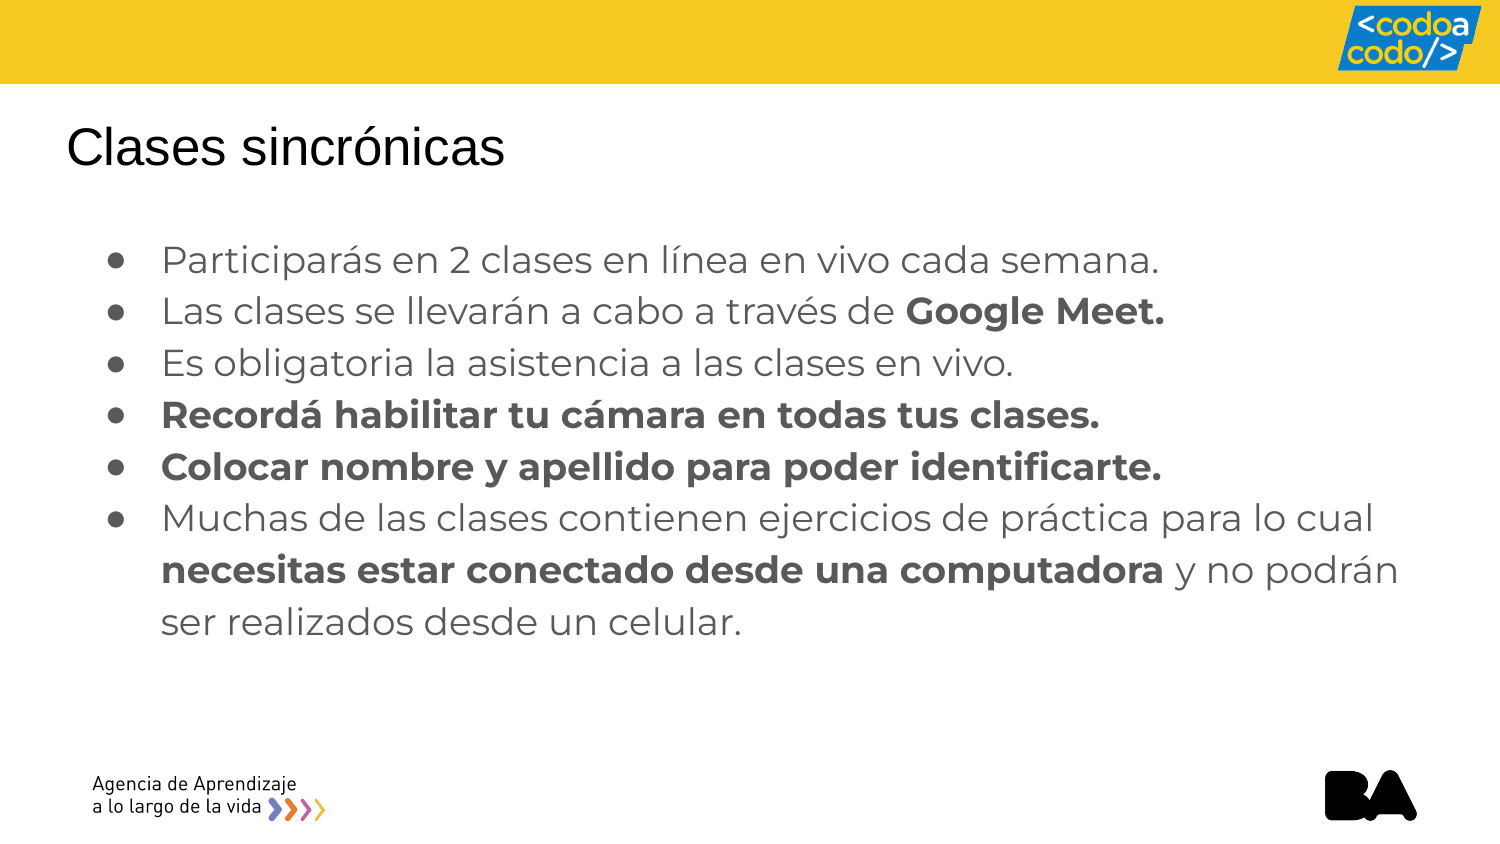

# Clases sincrónicas
Participarás en 2 clases en línea en vivo cada semana.
Las clases se llevarán a cabo a través de Google Meet.
Es obligatoria la asistencia a las clases en vivo.
Recordá habilitar tu cámara en todas tus clases.
Colocar nombre y apellido para poder identificarte.
Muchas de las clases contienen ejercicios de práctica para lo cual necesitas estar conectado desde una computadora y no podrán ser realizados desde un celular.